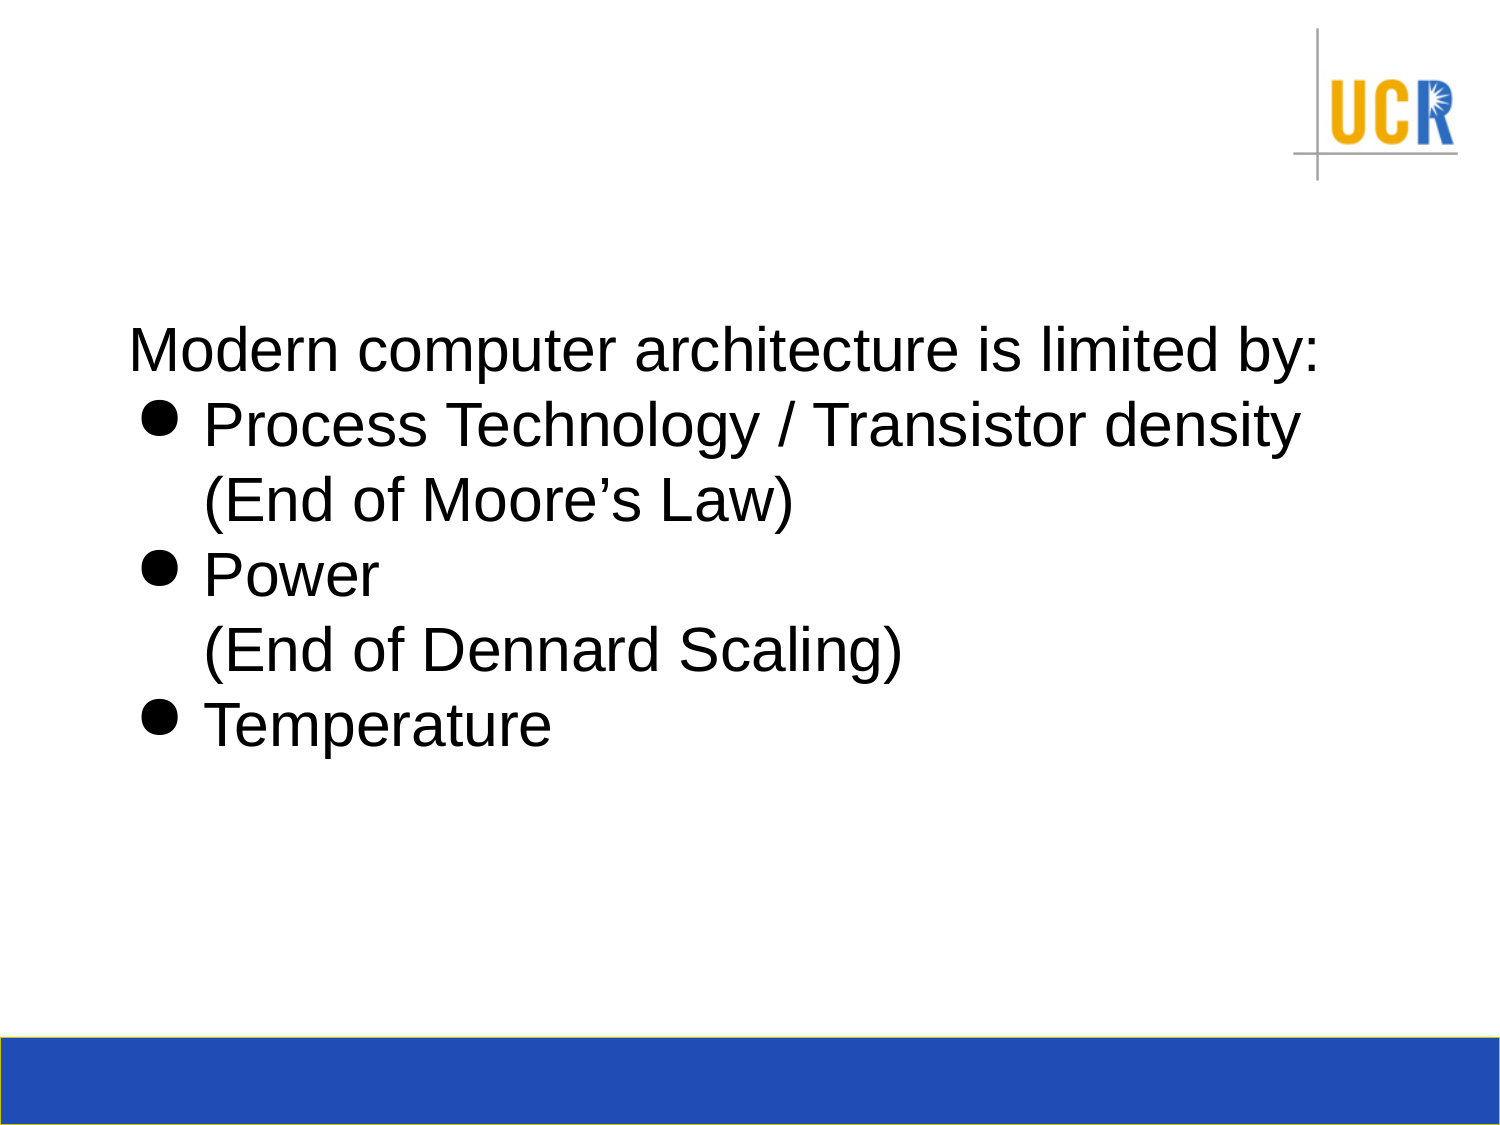

Modern computer architecture is limited by:
Process Technology / Transistor density
(End of Moore’s Law)
Power
(End of Dennard Scaling)
Temperature